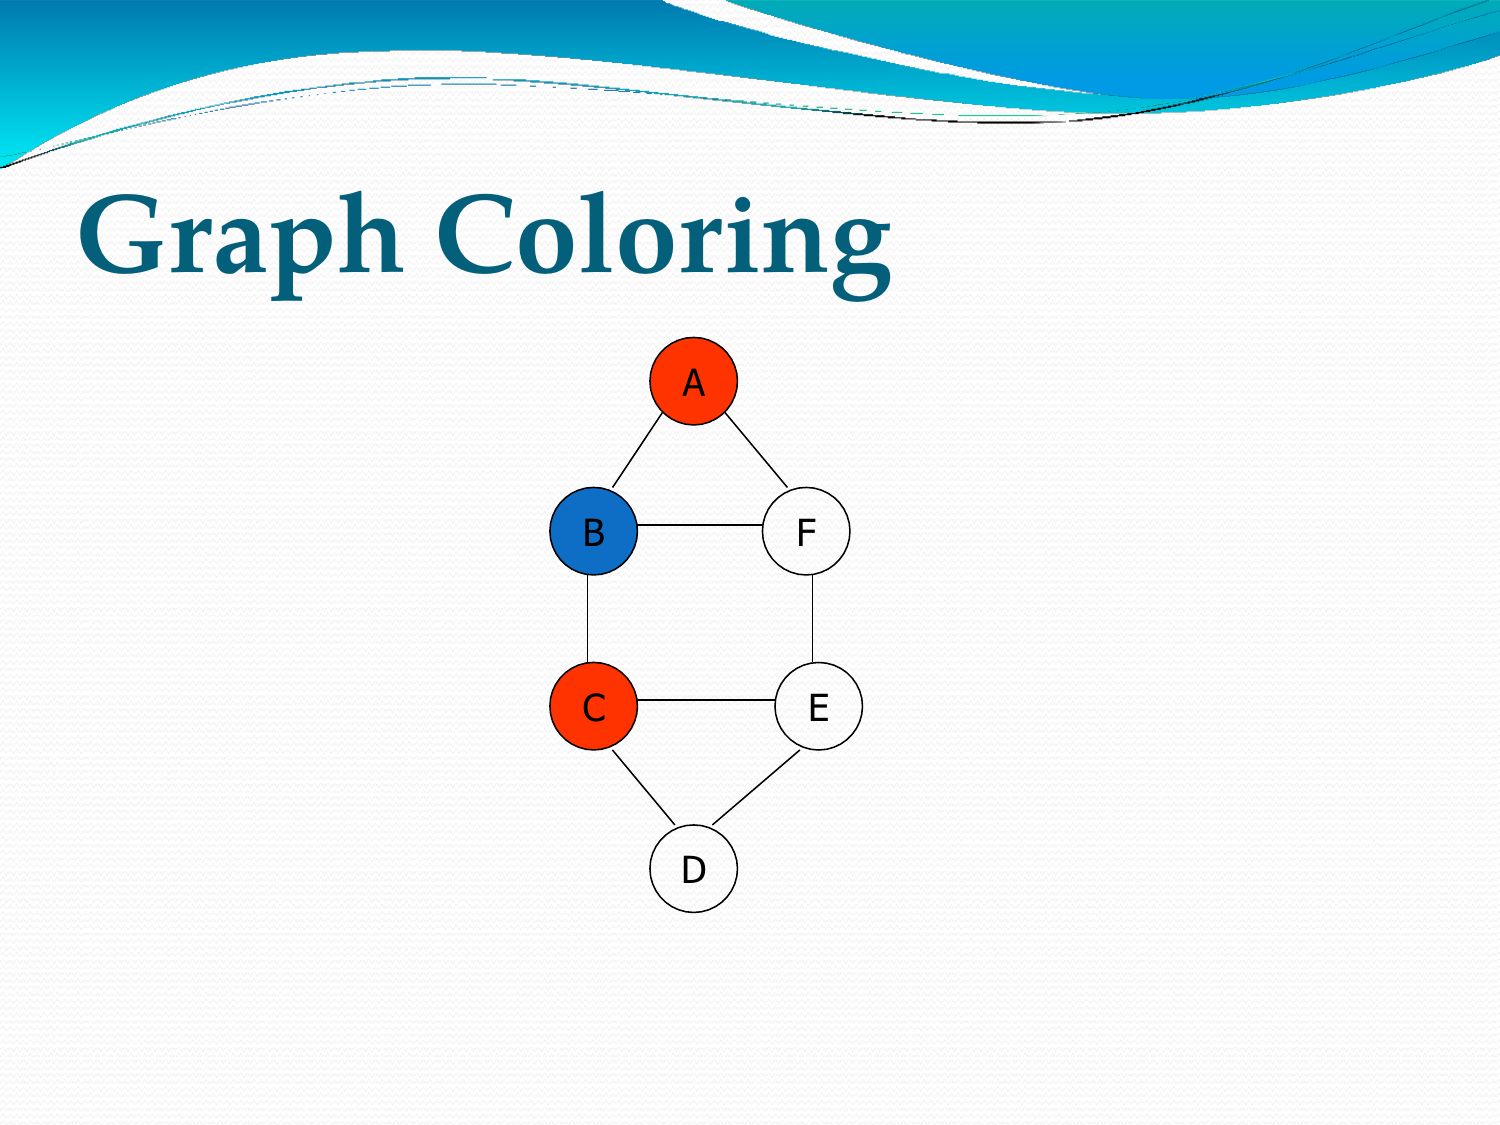

# Graph Coloring

A

B
F

C
E

D